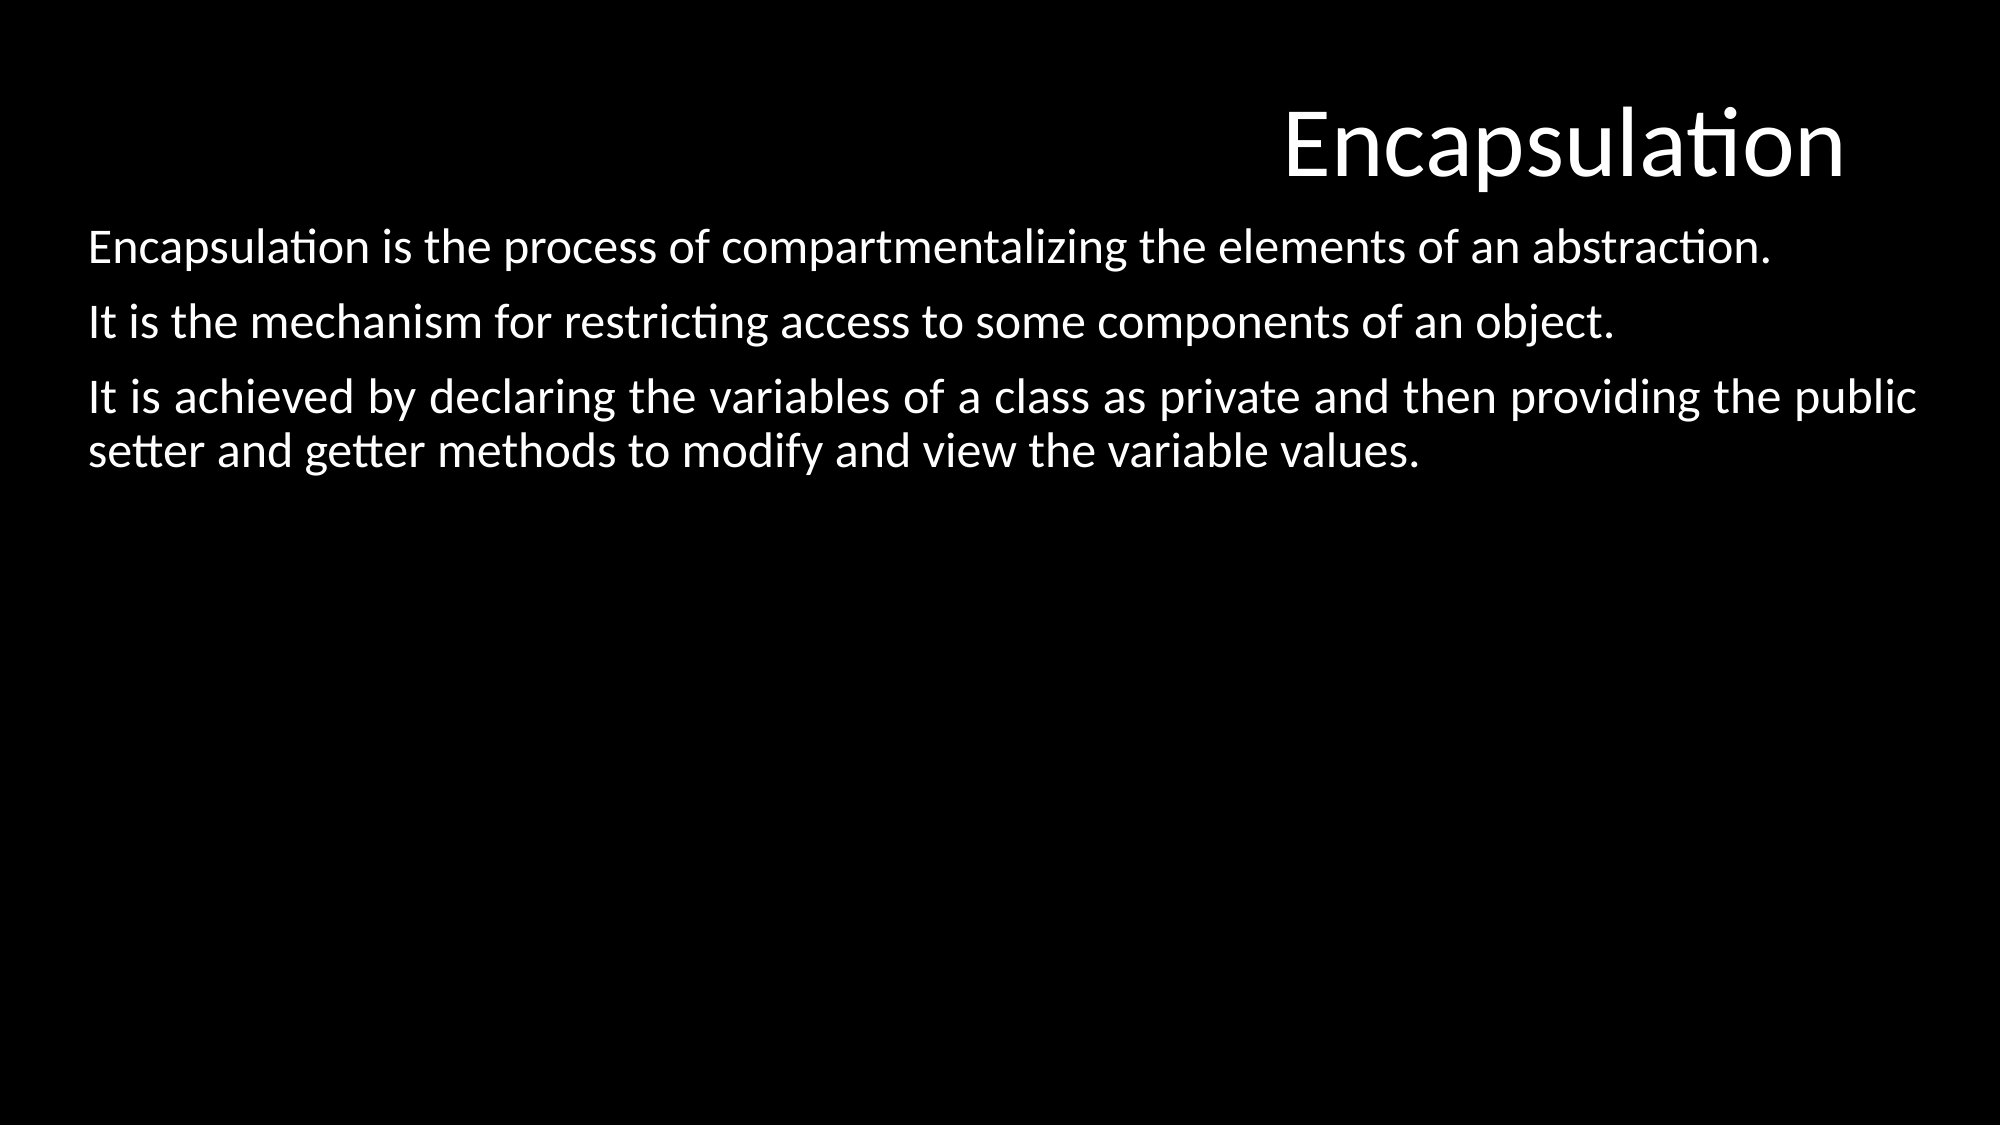

# Encapsulation
Encapsulation is the process of compartmentalizing the elements of an abstraction.
It is the mechanism for restricting access to some components of an object.
It is achieved by declaring the variables of a class as private and then providing the public setter and getter methods to modify and view the variable values.